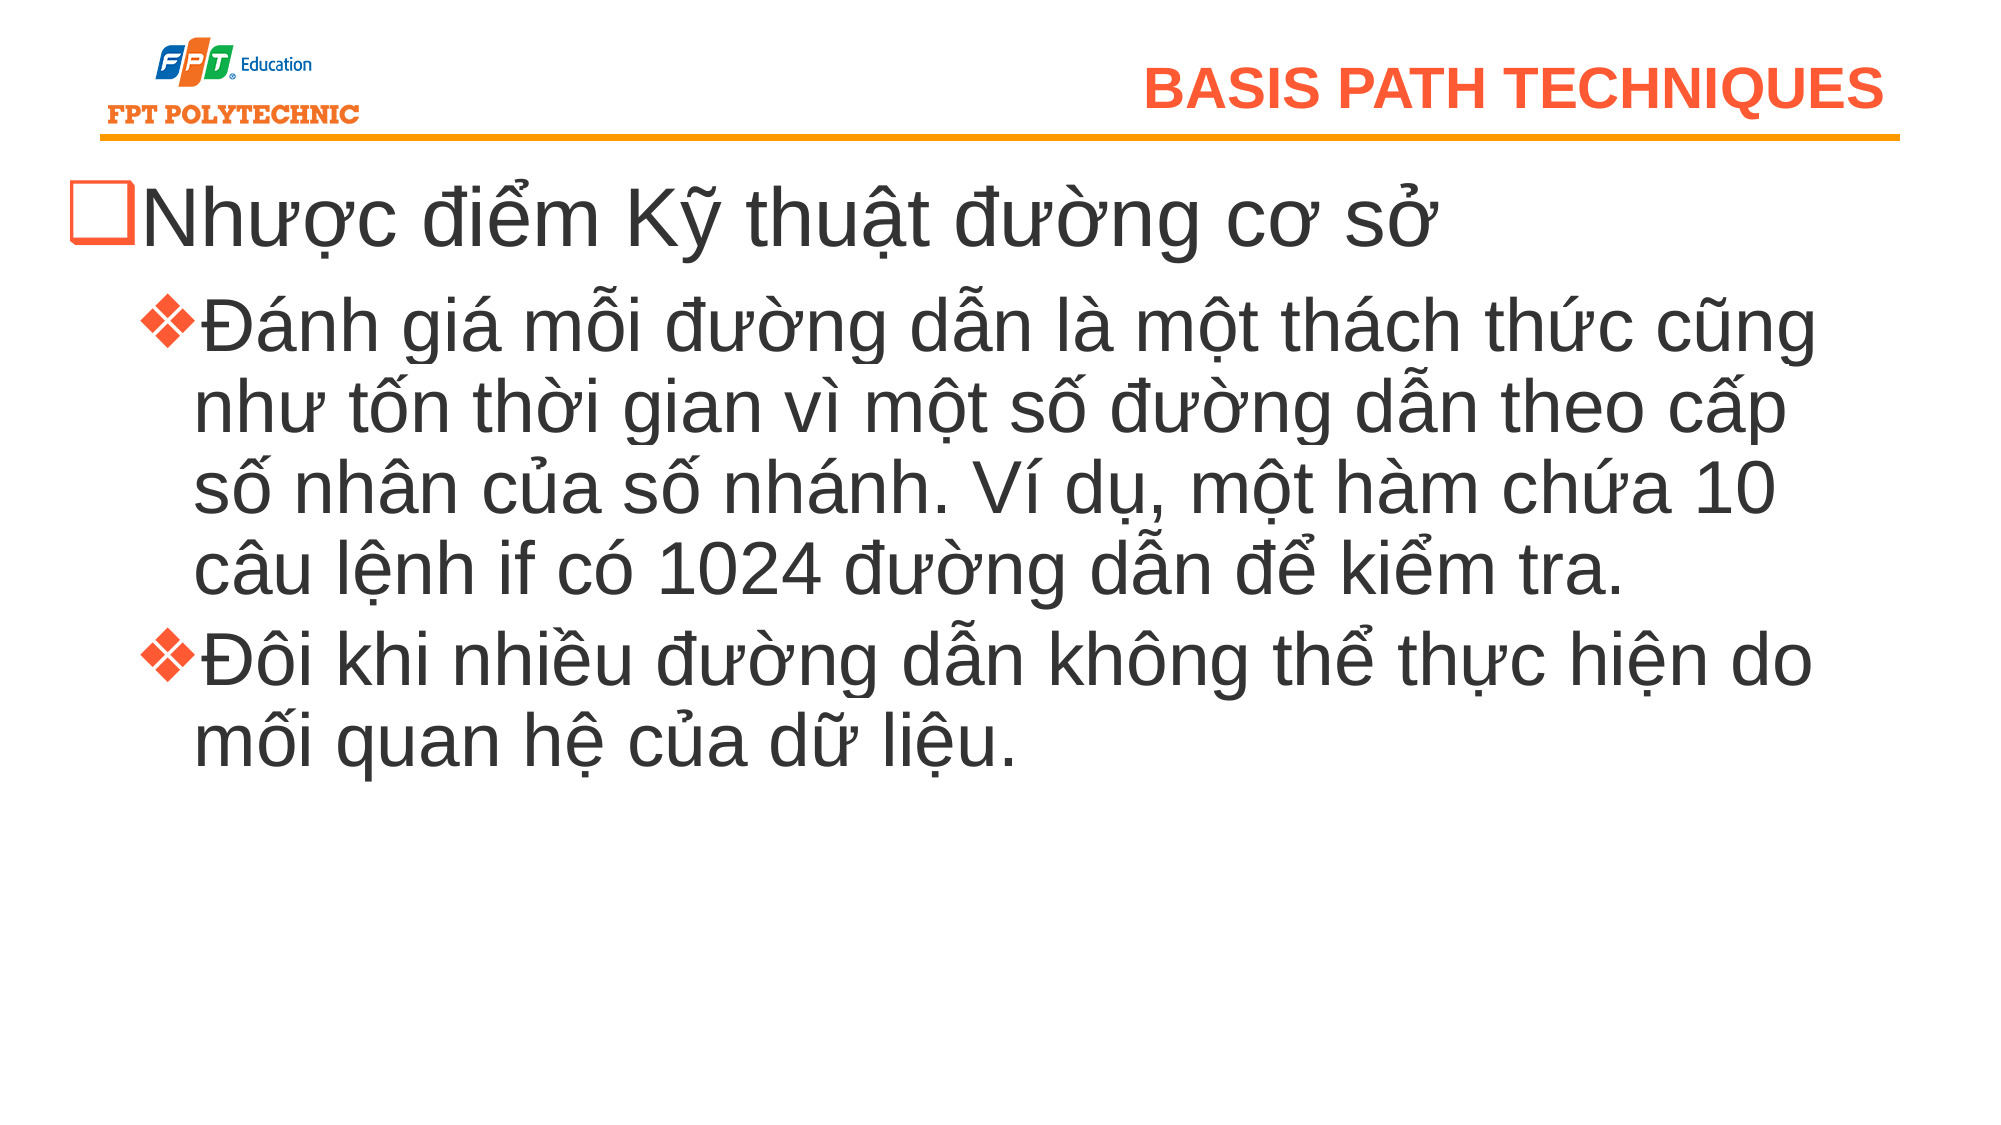

# basis path techniques
Nhược điểm Kỹ thuật đường cơ sở
Đánh giá mỗi đường dẫn là một thách thức cũng như tốn thời gian vì một số đường dẫn theo cấp số nhân của số nhánh. Ví dụ, một hàm chứa 10 câu lệnh if có 1024 đường dẫn để kiểm tra.
Đôi khi nhiều đường dẫn không thể thực hiện do mối quan hệ của dữ liệu.